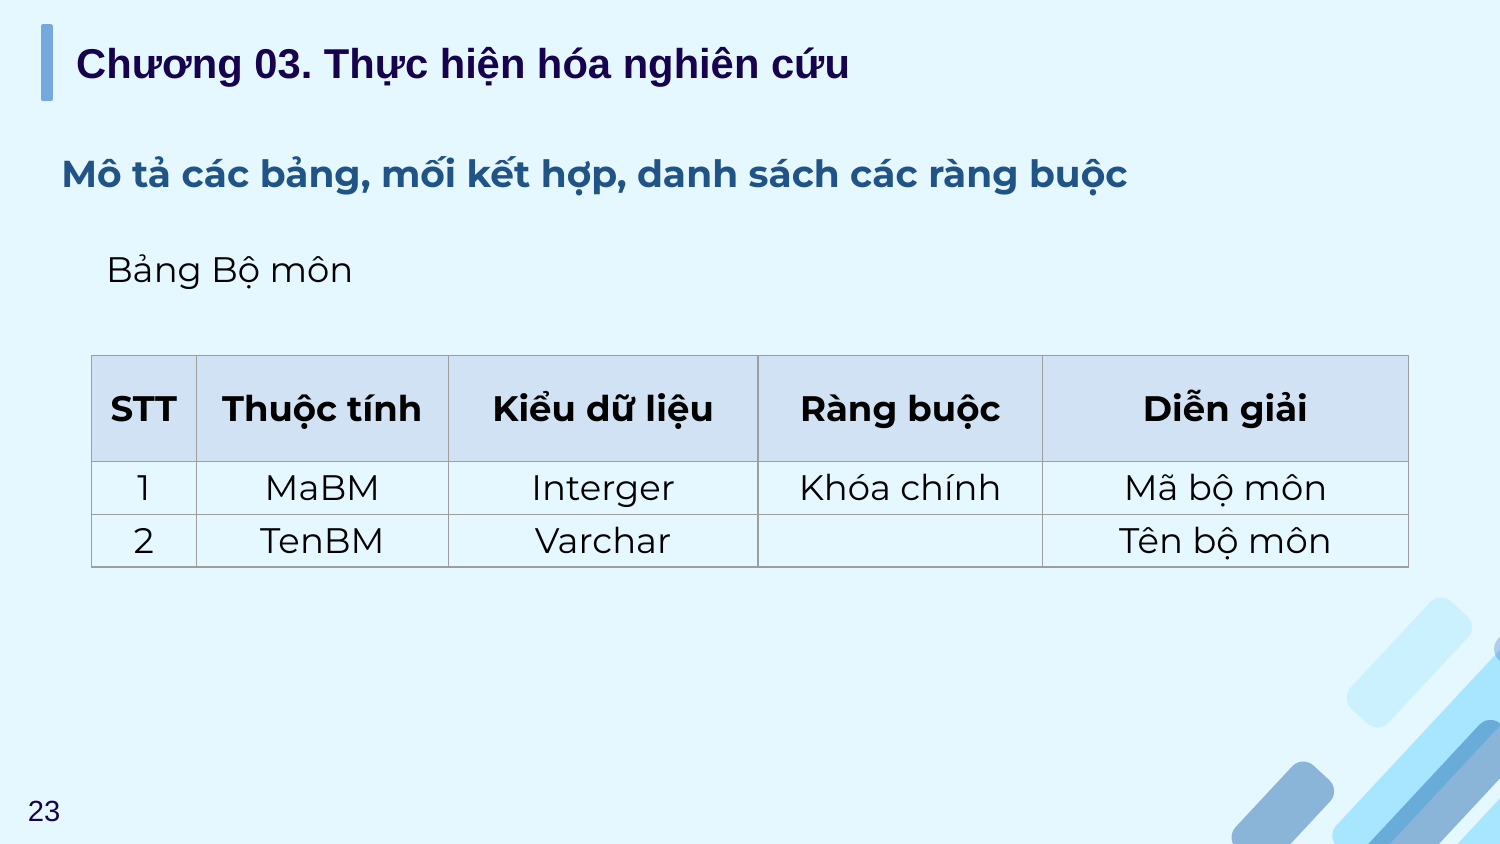

Chương 03. Thực hiện hóa nghiên cứu
Mô tả các bảng, mối kết hợp, danh sách các ràng buộc
Bảng Bộ môn
| STT | Thuộc tính | Kiểu dữ liệu | Ràng buộc | Diễn giải |
| --- | --- | --- | --- | --- |
| 1 | MaBM | Interger | Khóa chính | Mã bộ môn |
| 2 | TenBM | Varchar |  | Tên bộ môn |
23